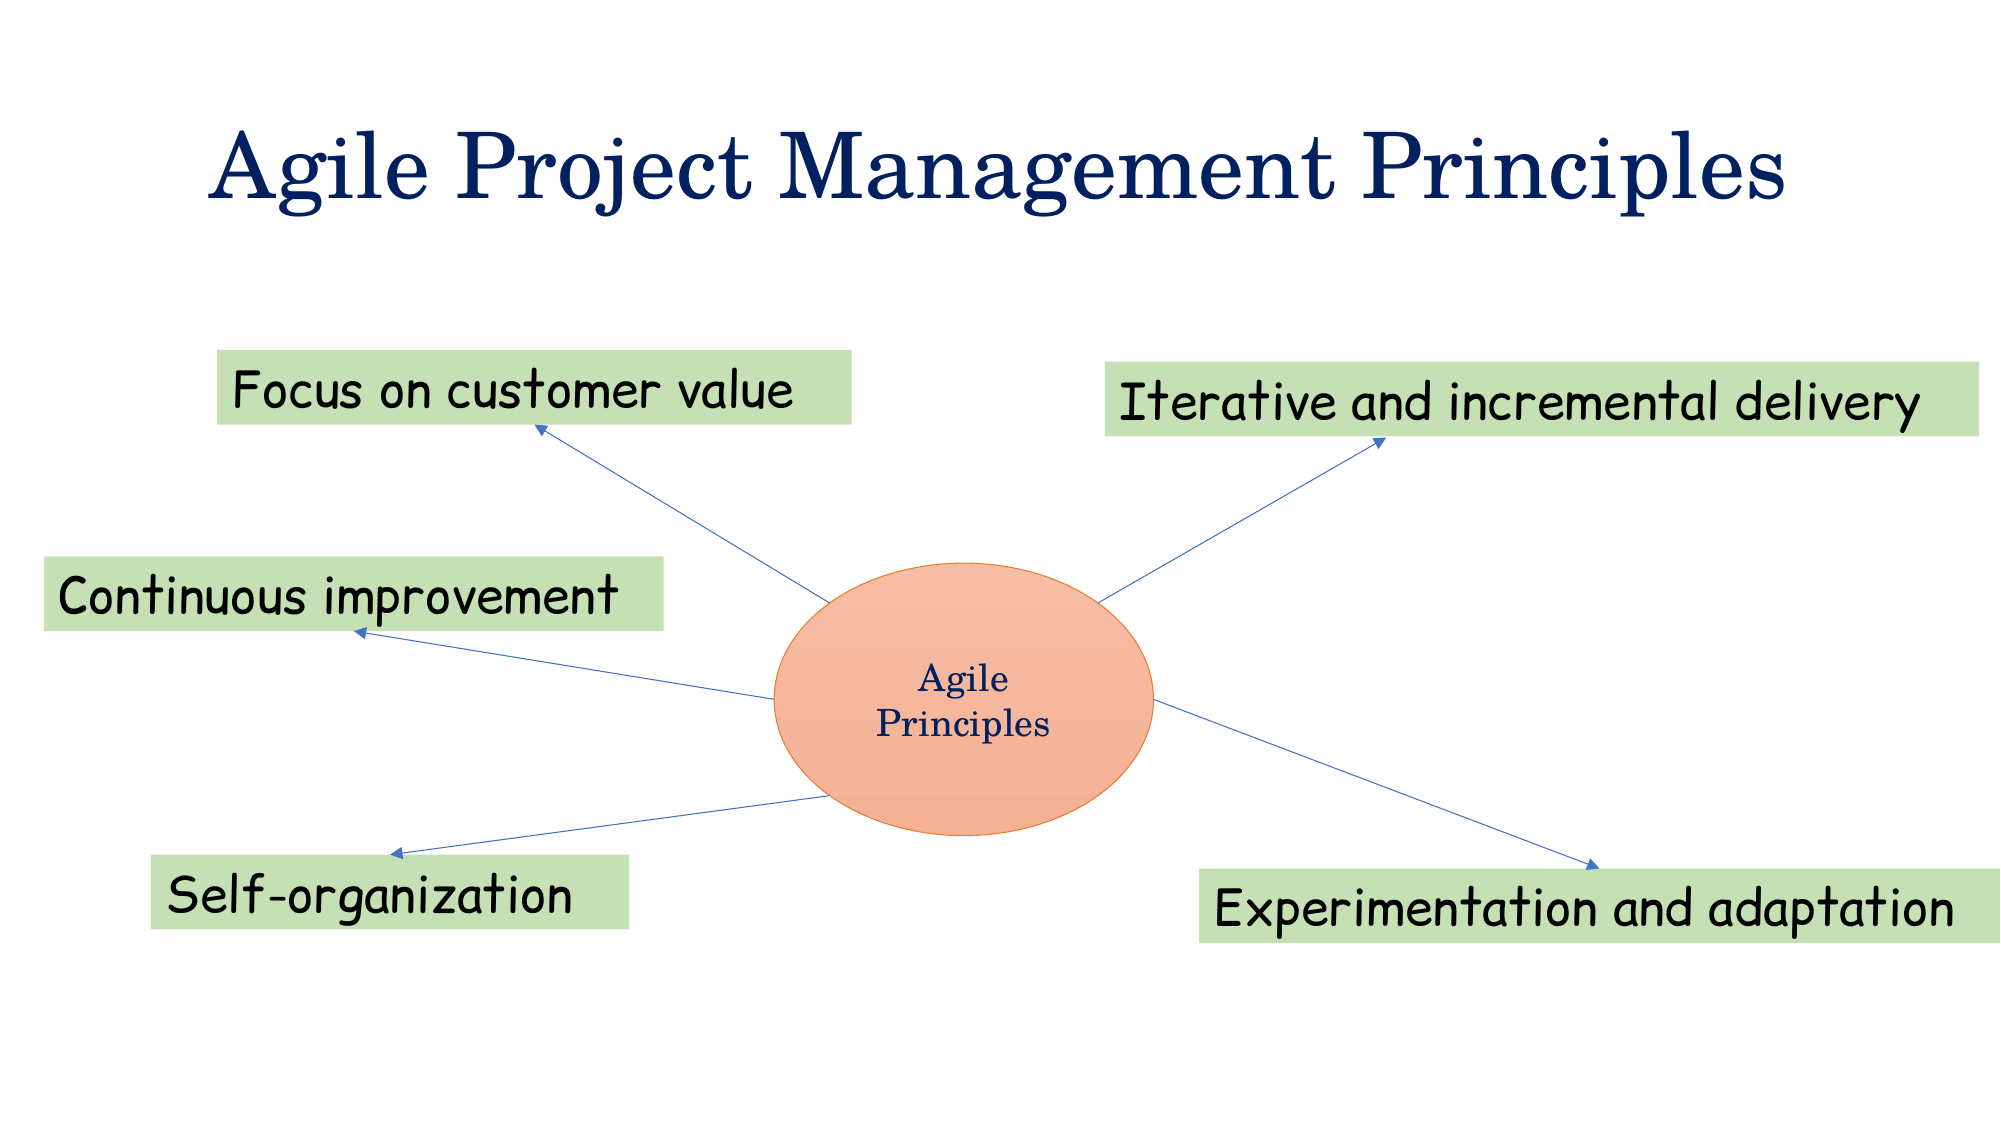

# Agile Project Management Principles
Focus on customer value
Iterative and incremental delivery
Continuous improvement
Agile Principles
Experimentation and adaptation
Self-organization